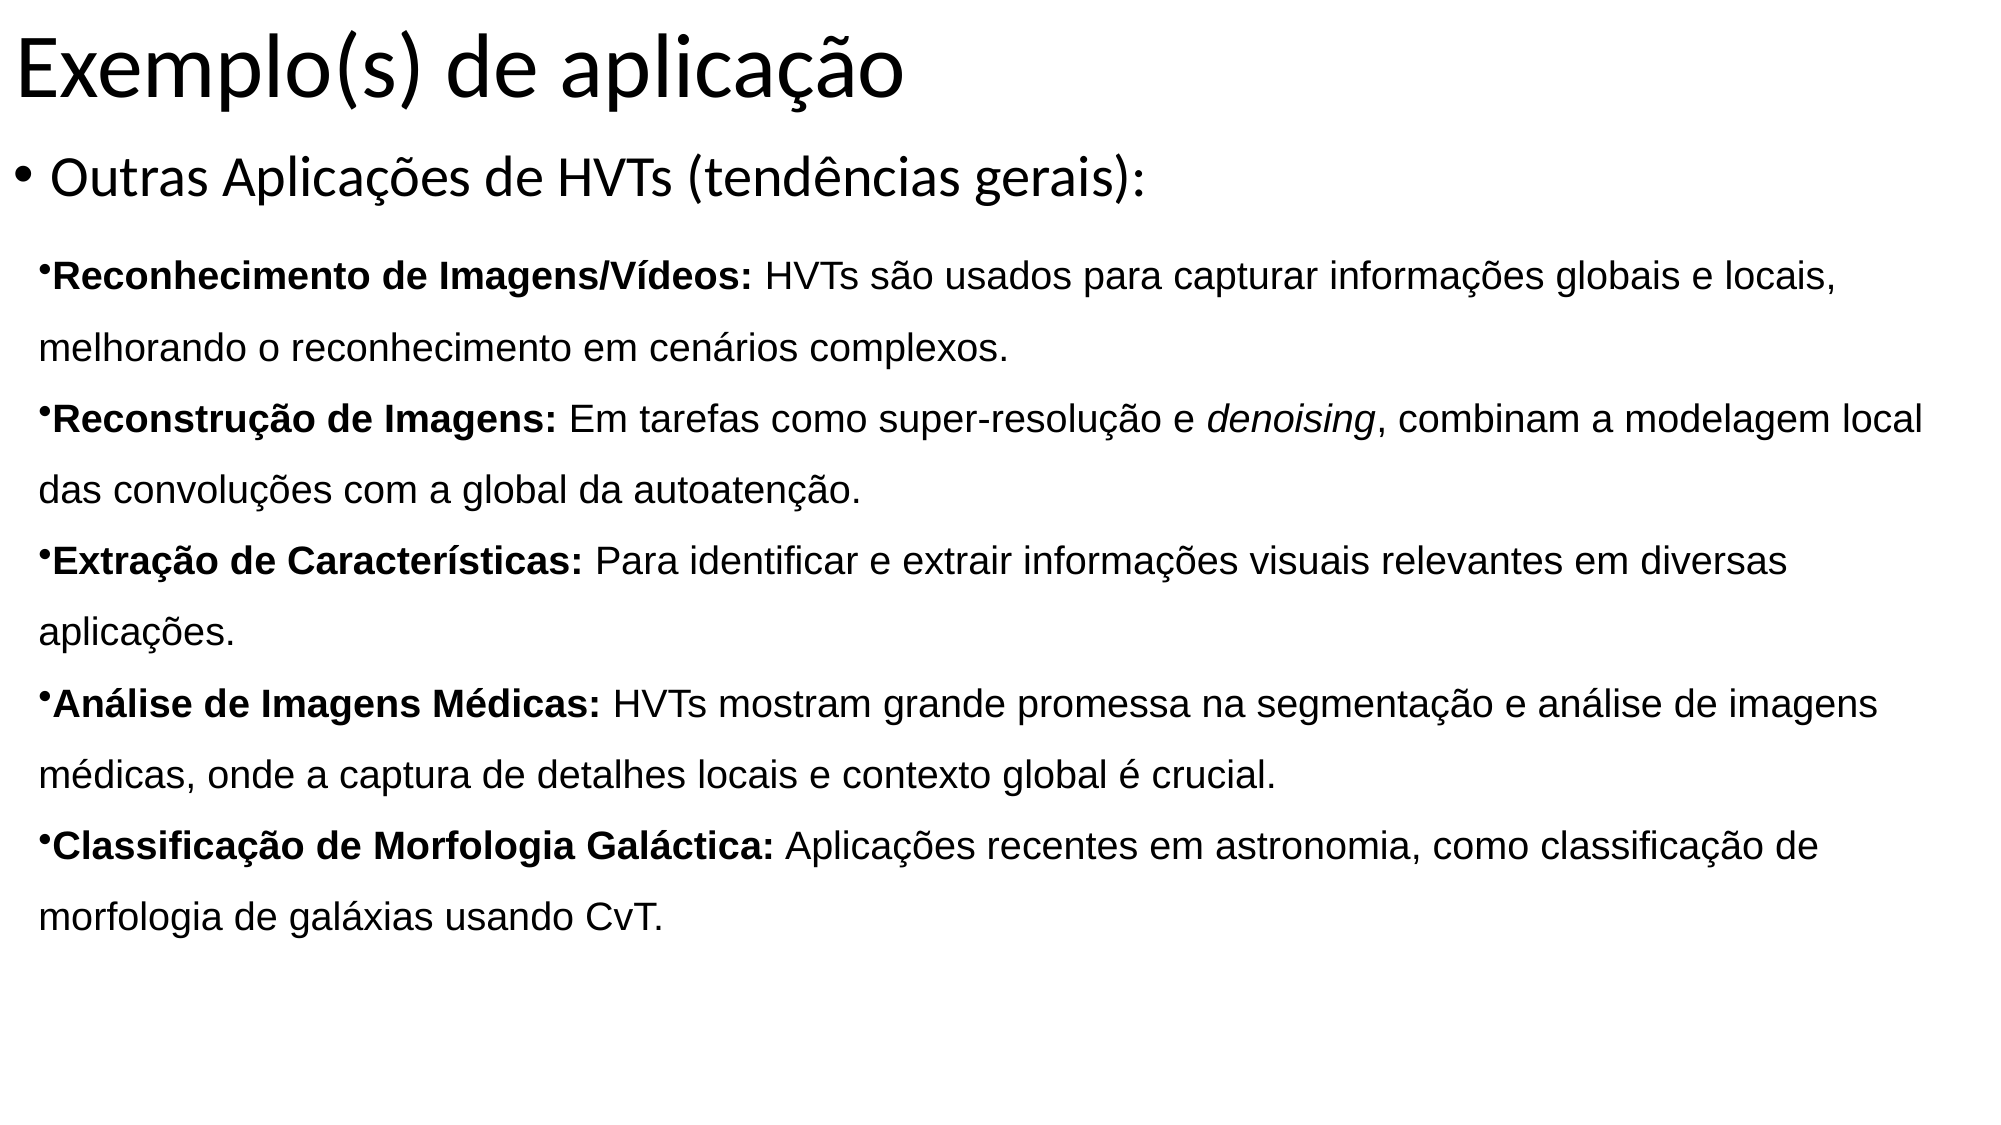

Exemplo(s) de aplicação
Outras Aplicações de HVTs (tendências gerais):
Reconhecimento de Imagens/Vídeos: HVTs são usados para capturar informações globais e locais, melhorando o reconhecimento em cenários complexos.
Reconstrução de Imagens: Em tarefas como super-resolução e denoising, combinam a modelagem local das convoluções com a global da autoatenção.
Extração de Características: Para identificar e extrair informações visuais relevantes em diversas aplicações.
Análise de Imagens Médicas: HVTs mostram grande promessa na segmentação e análise de imagens médicas, onde a captura de detalhes locais e contexto global é crucial.
Classificação de Morfologia Galáctica: Aplicações recentes em astronomia, como classificação de morfologia de galáxias usando CvT.